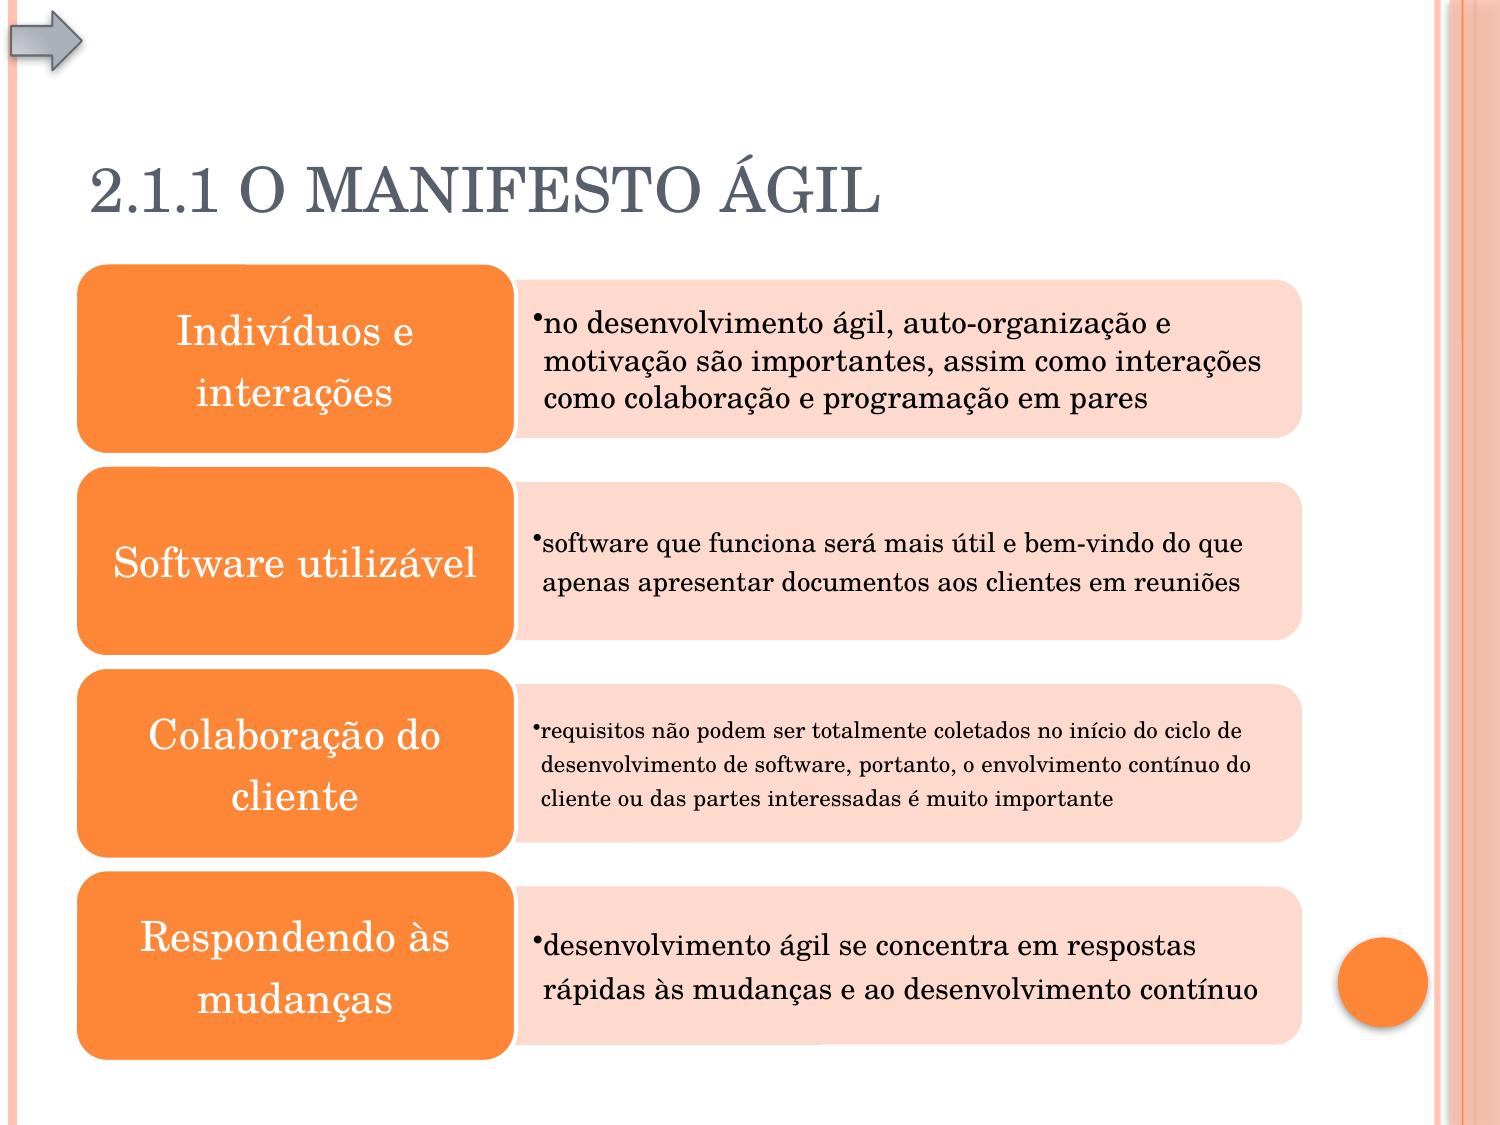

# 2.1.1 O Manifesto Ágil
Indivíduos e interações
Software utilizável
Colaboração do cliente
Respondendo às mudanças
no desenvolvimento ágil, auto-organização e motivação são importantes, assim como interações como colaboração e programação em pares
software que funciona será mais útil e bem-vindo do que apenas apresentar documentos aos clientes em reuniões
requisitos não podem ser totalmente coletados no início do ciclo de desenvolvimento de software, portanto, o envolvimento contínuo do cliente ou das partes interessadas é muito importante
desenvolvimento ágil se concentra em respostas rápidas às mudanças e ao desenvolvimento contínuo